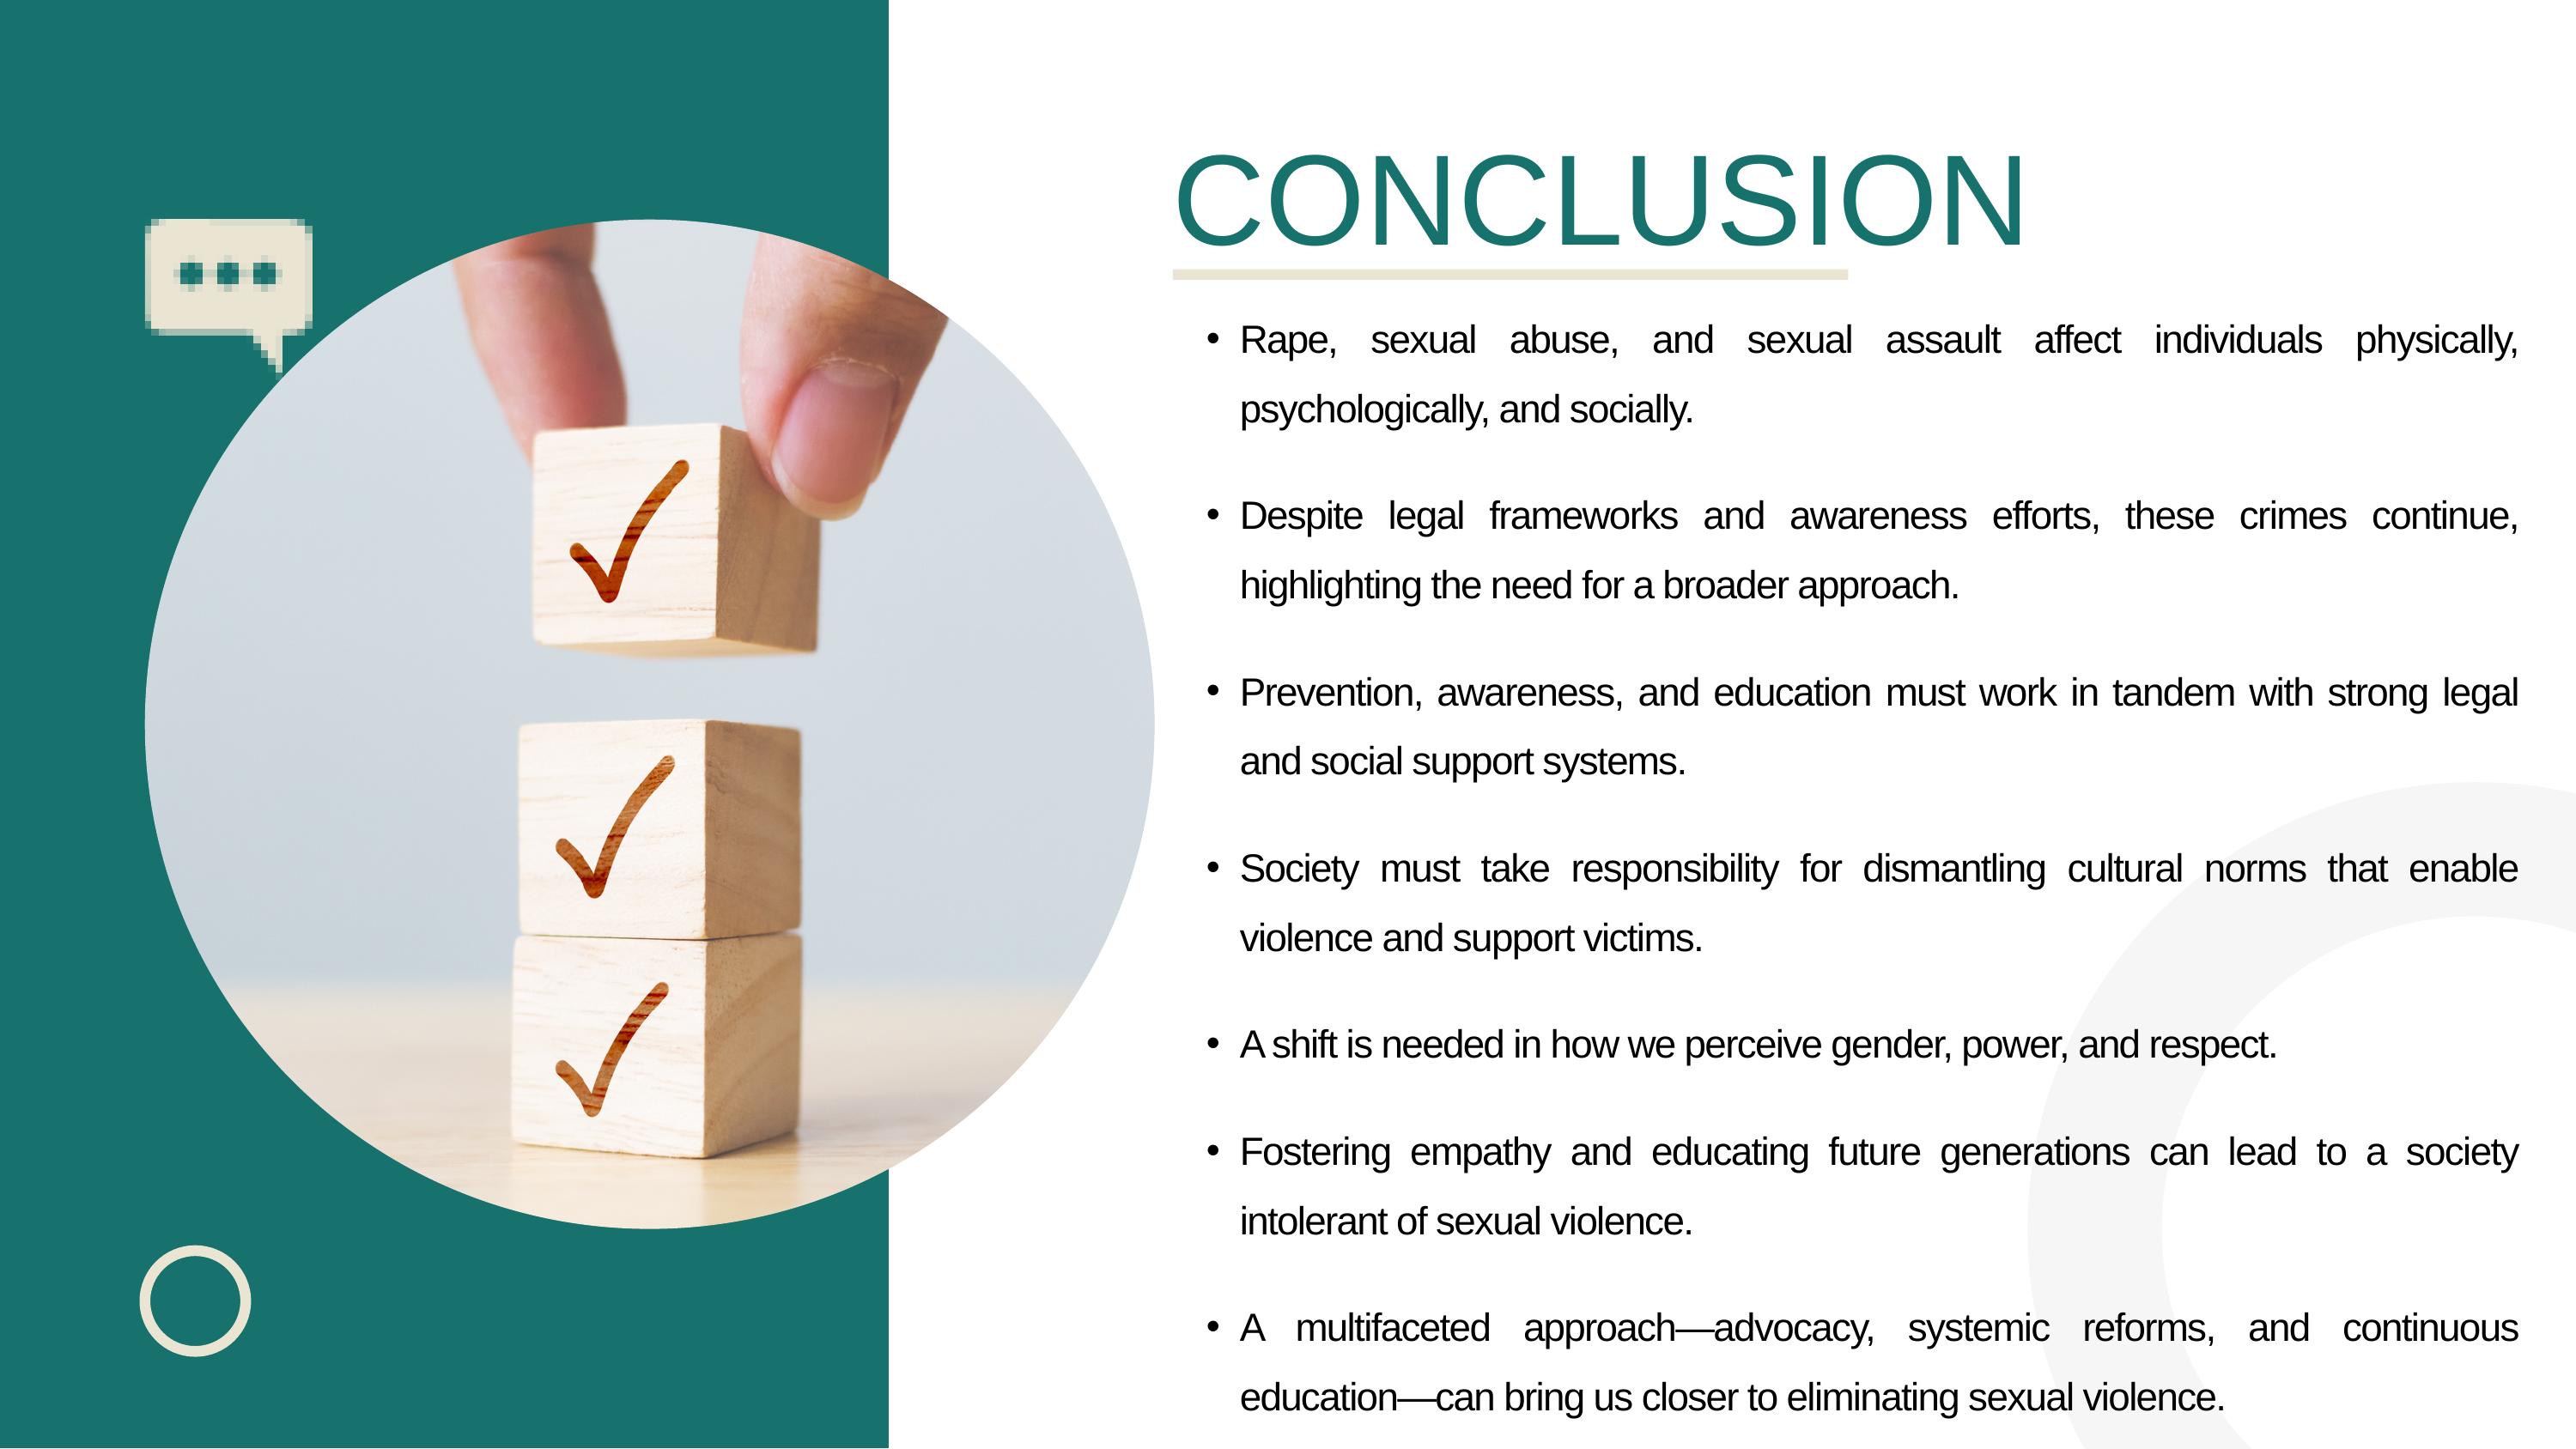

CONCLUSION

Rape, sexual abuse, and sexual assault affect individuals physically, psychologically, and socially.

Despite legal frameworks and awareness efforts, these crimes continue, highlighting the need for a broader approach.

Prevention, awareness, and education must work in tandem with strong legal and social support systems.

Society must take responsibility for dismantling cultural norms that enable violence and support victims.

A shift is needed in how we perceive gender, power, and respect.

Fostering empathy and educating future generations can lead to a society intolerant of sexual violence.

A multifaceted approach—advocacy, systemic reforms, and continuous education—can bring us closer to eliminating sexual violence.